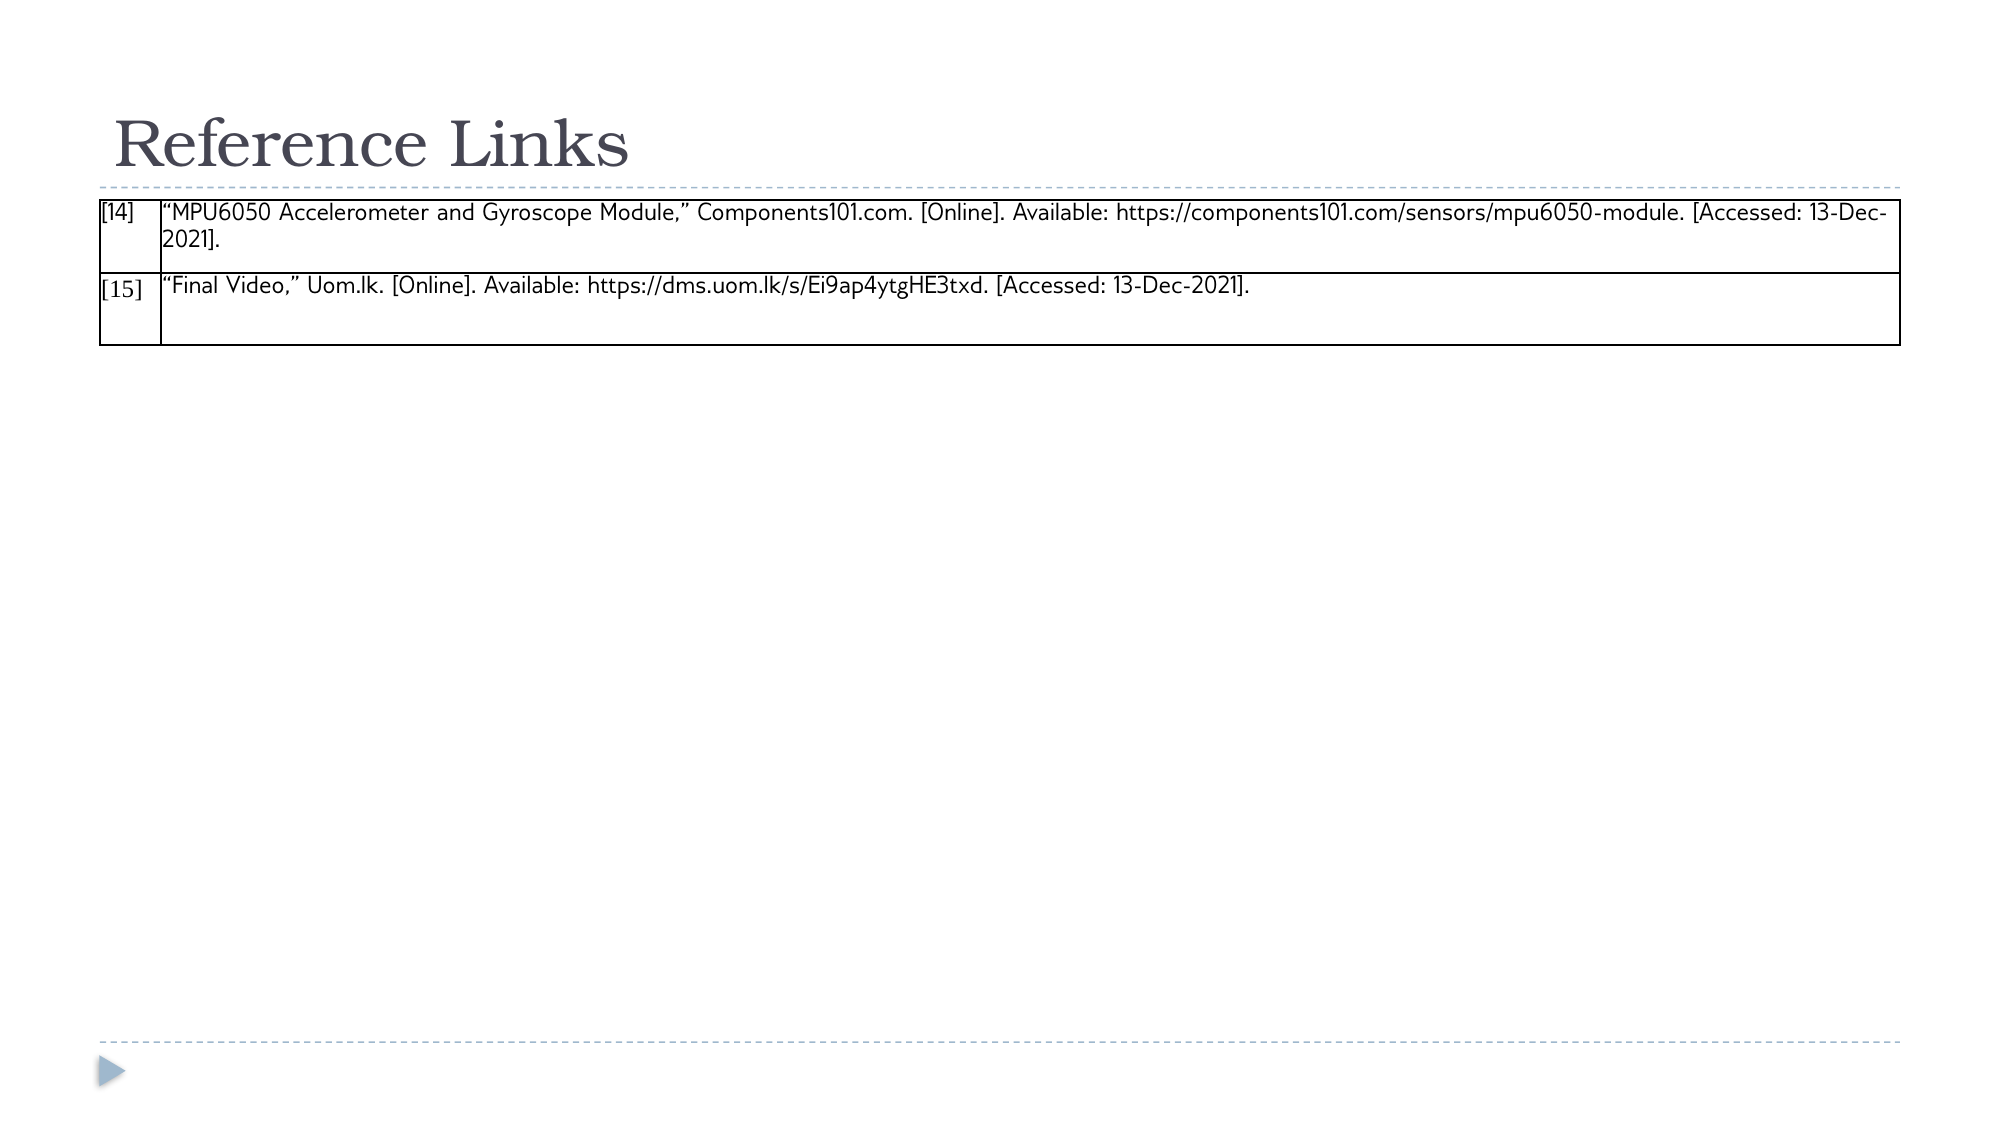

# Reference Links
| [14] | “MPU6050 Accelerometer and Gyroscope Module,” Components101.com. [Online]. Available: https://components101.com/sensors/mpu6050-module. [Accessed: 13-Dec-2021]. |
| --- | --- |
| [15] | “Final Video,” Uom.lk. [Online]. Available: https://dms.uom.lk/s/Ei9ap4ytgHE3txd. [Accessed: 13-Dec-2021]. |